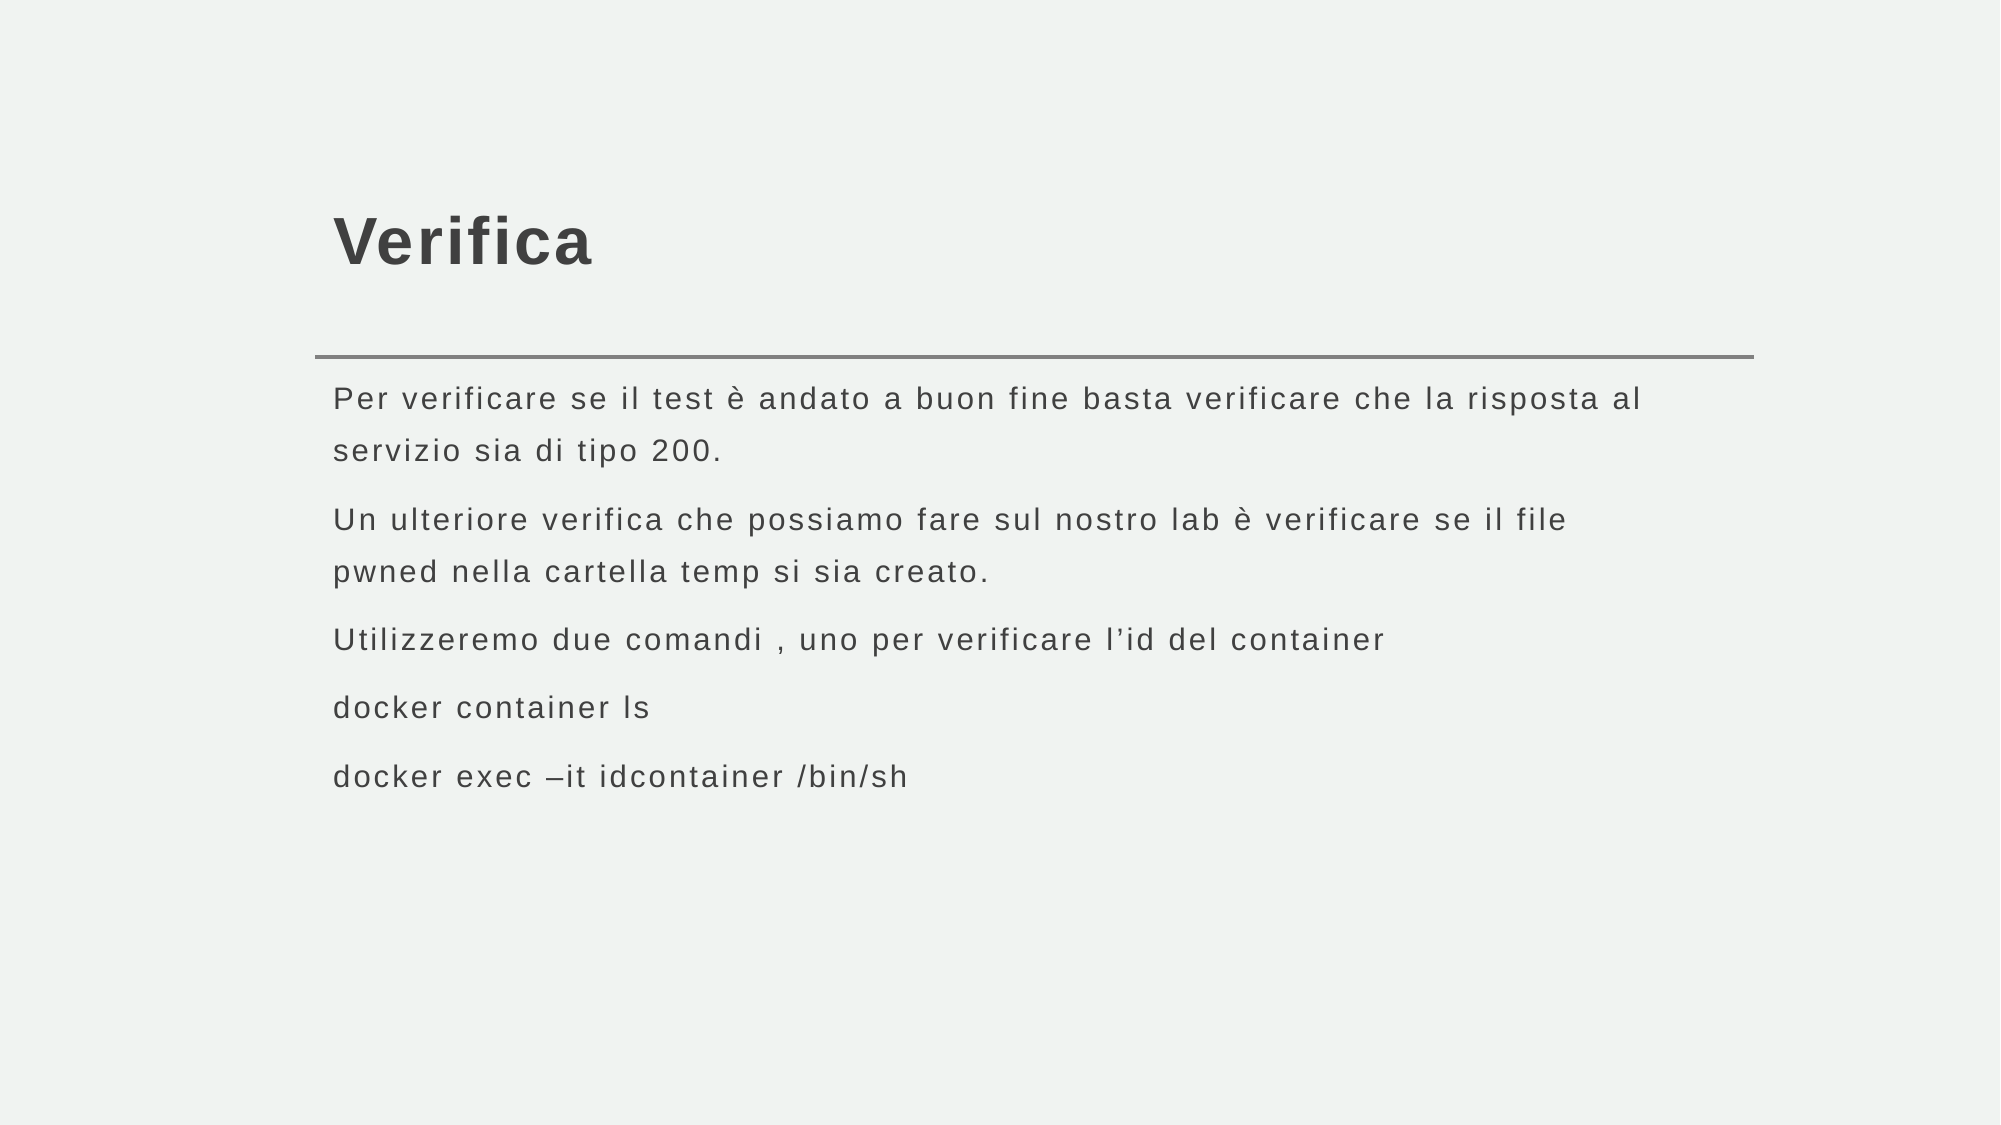

# Verifica
Per verificare se il test è andato a buon fine basta verificare che la risposta al servizio sia di tipo 200.
Un ulteriore verifica che possiamo fare sul nostro lab è verificare se il file pwned nella cartella temp si sia creato.
Utilizzeremo due comandi , uno per verificare l’id del container
docker container ls
docker exec –it idcontainer /bin/sh